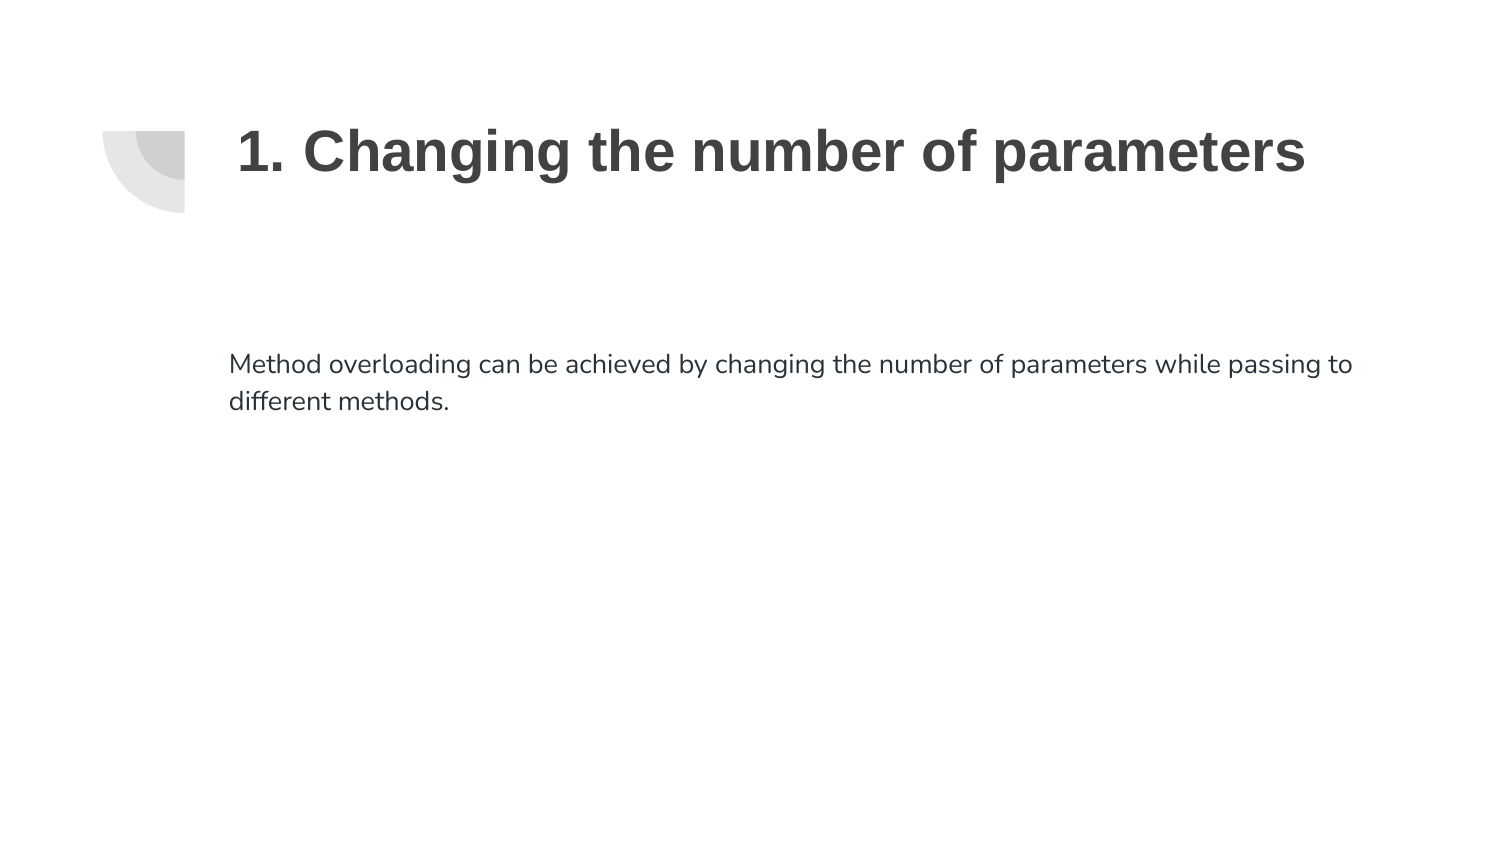

# Changing the number of parameters
Method overloading can be achieved by changing the number of parameters while passing to different methods.